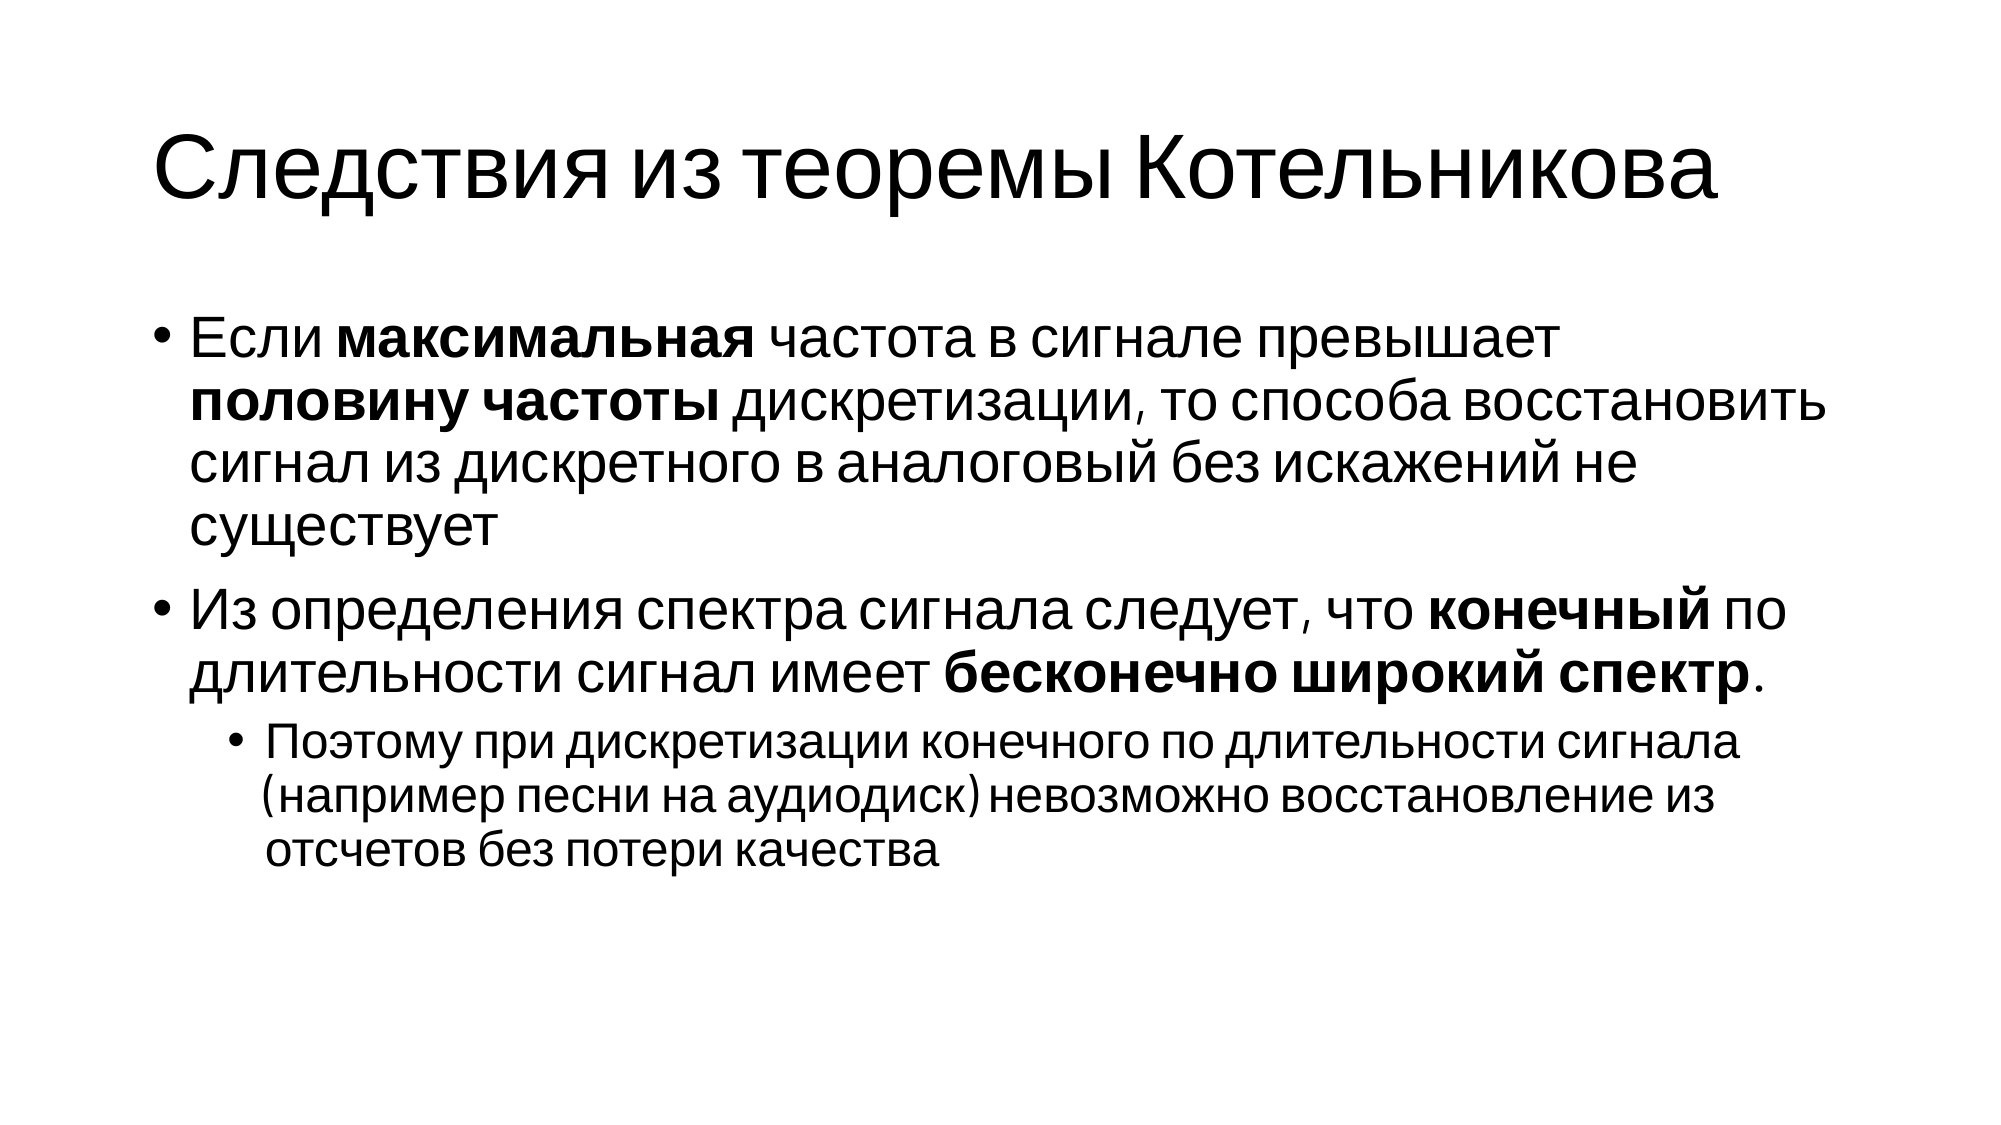

# Следствия из теоремы Котельникова
Если максимальная частота в сигнале превышает половину частоты дискретизации, то способа восстановить сигнал из дискретного в аналоговый без искажений не существует
Из определения спектра сигнала следует, что конечный по длительности сигнал имеет бесконечно широкий спектр.
Поэтому при дискретизации конечного по длительности сигнала (например песни на аудиодиск) невозможно восстановление из отсчетов без потери качества